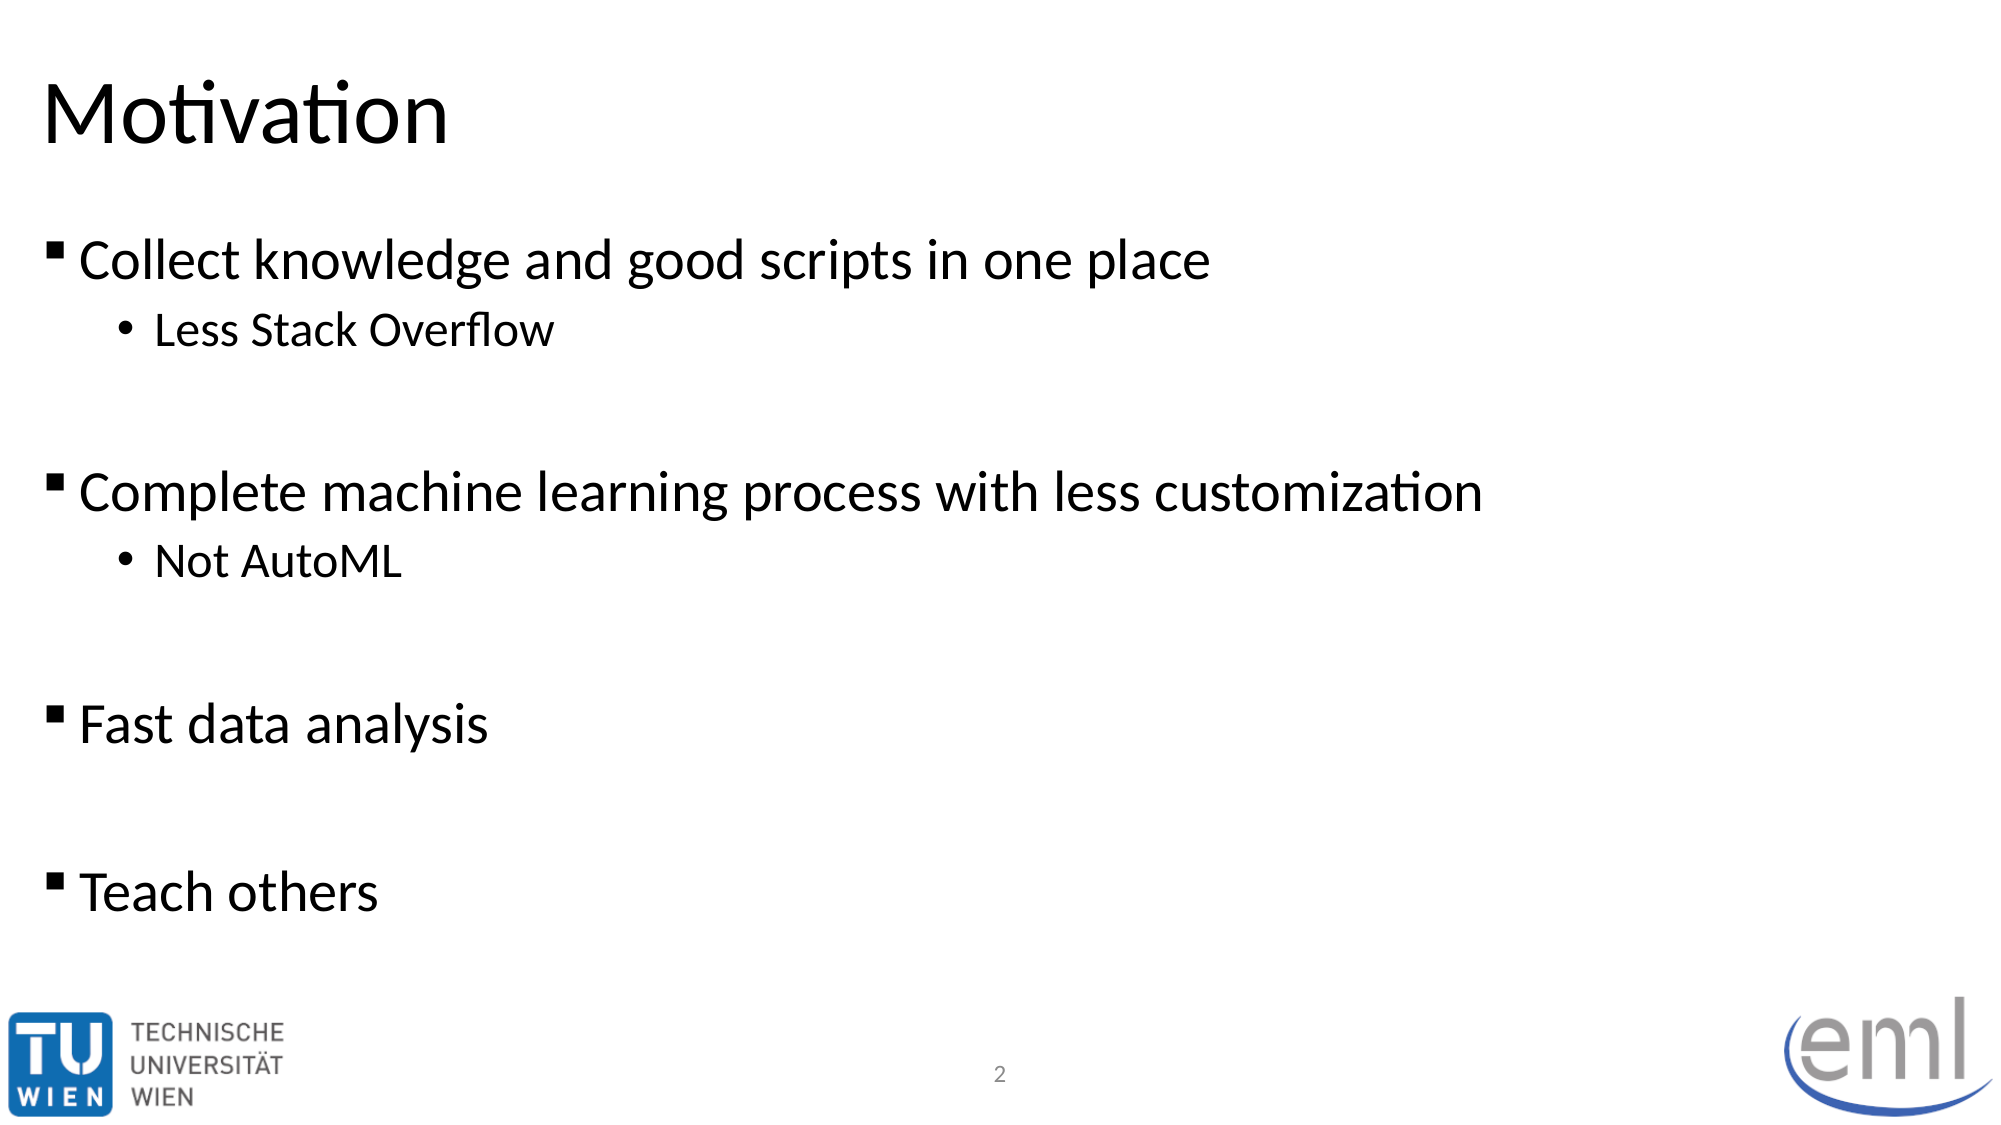

# Motivation
Collect knowledge and good scripts in one place
Less Stack Overflow

Complete machine learning process with less customization
Not AutoML

Fast data analysis

Teach others
2